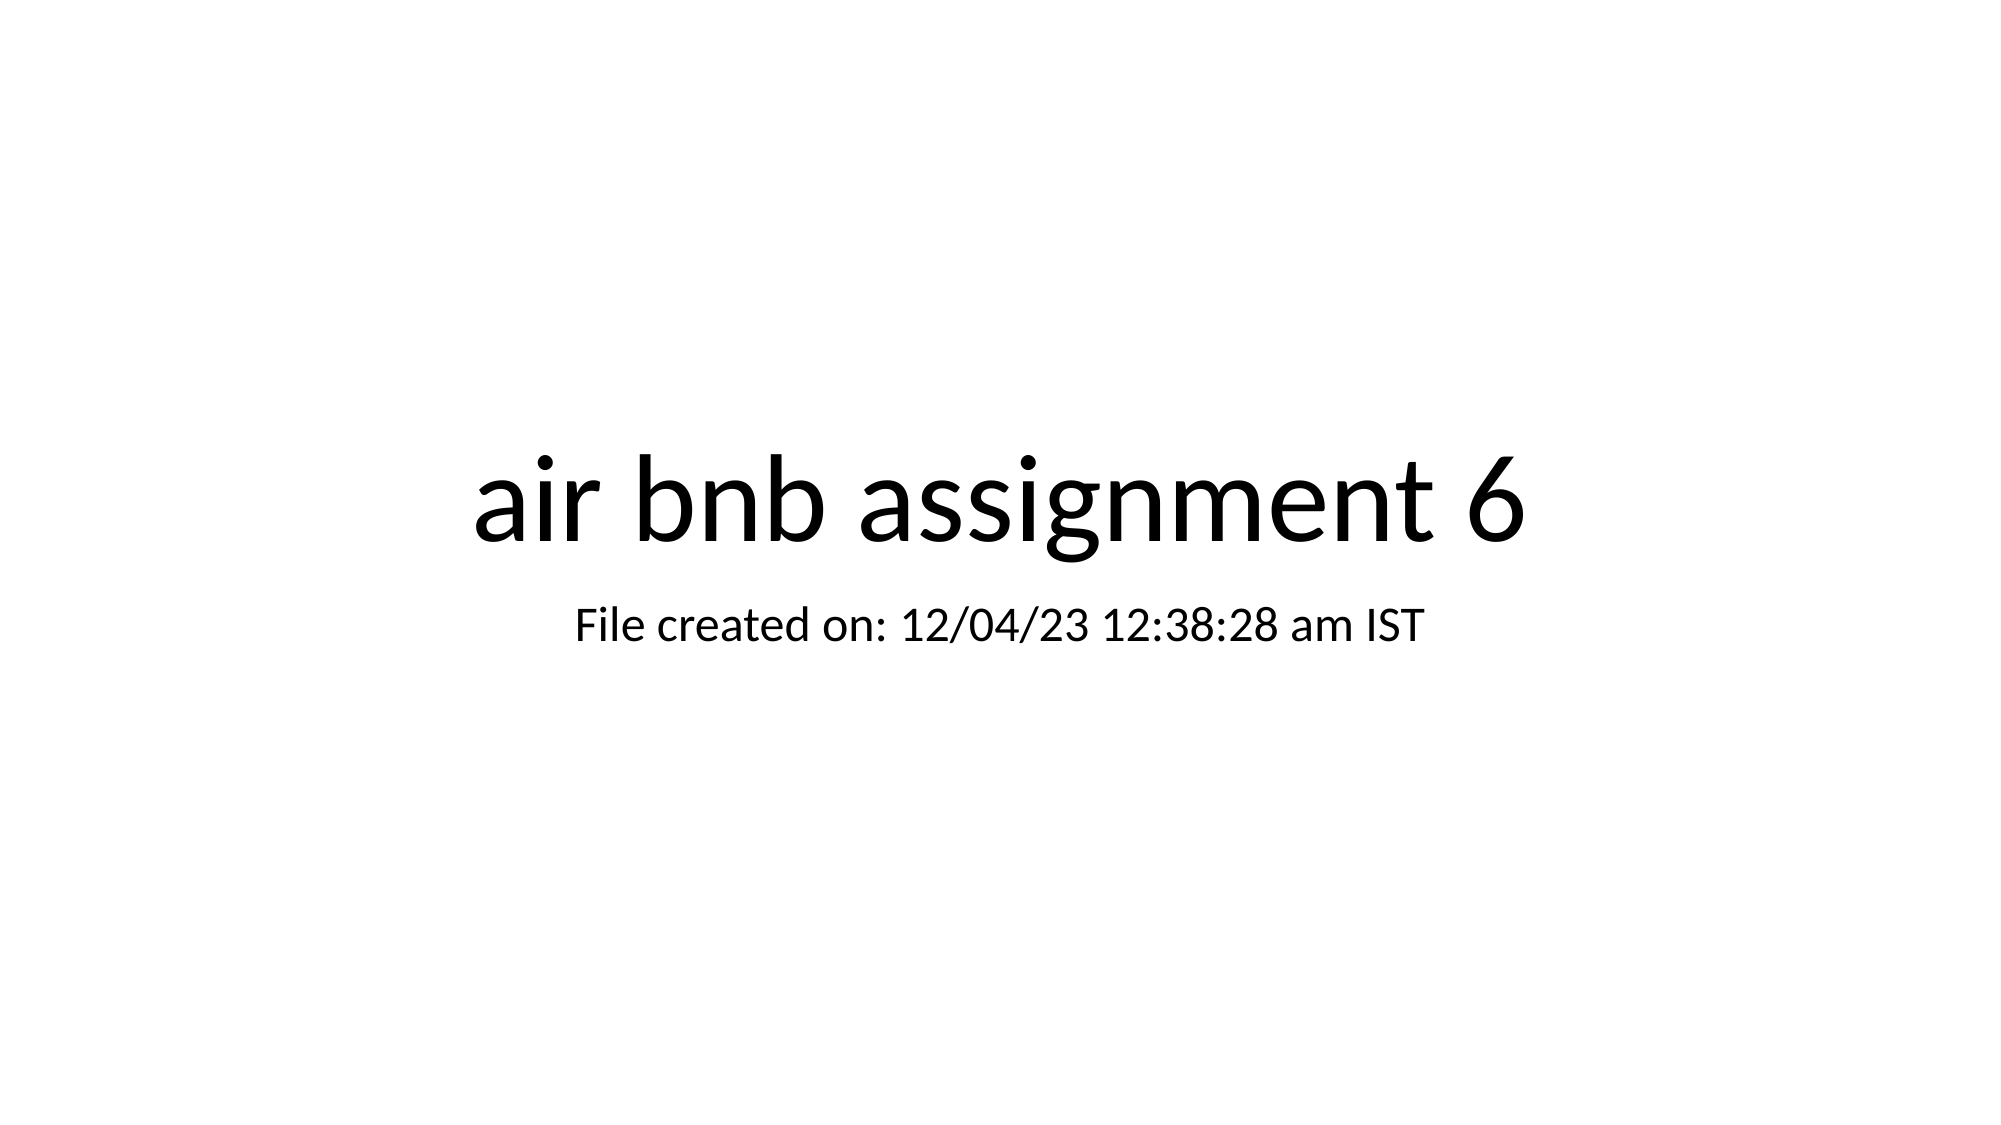

# air bnb assignment 6
File created on: 12/04/23 12:38:28 am IST